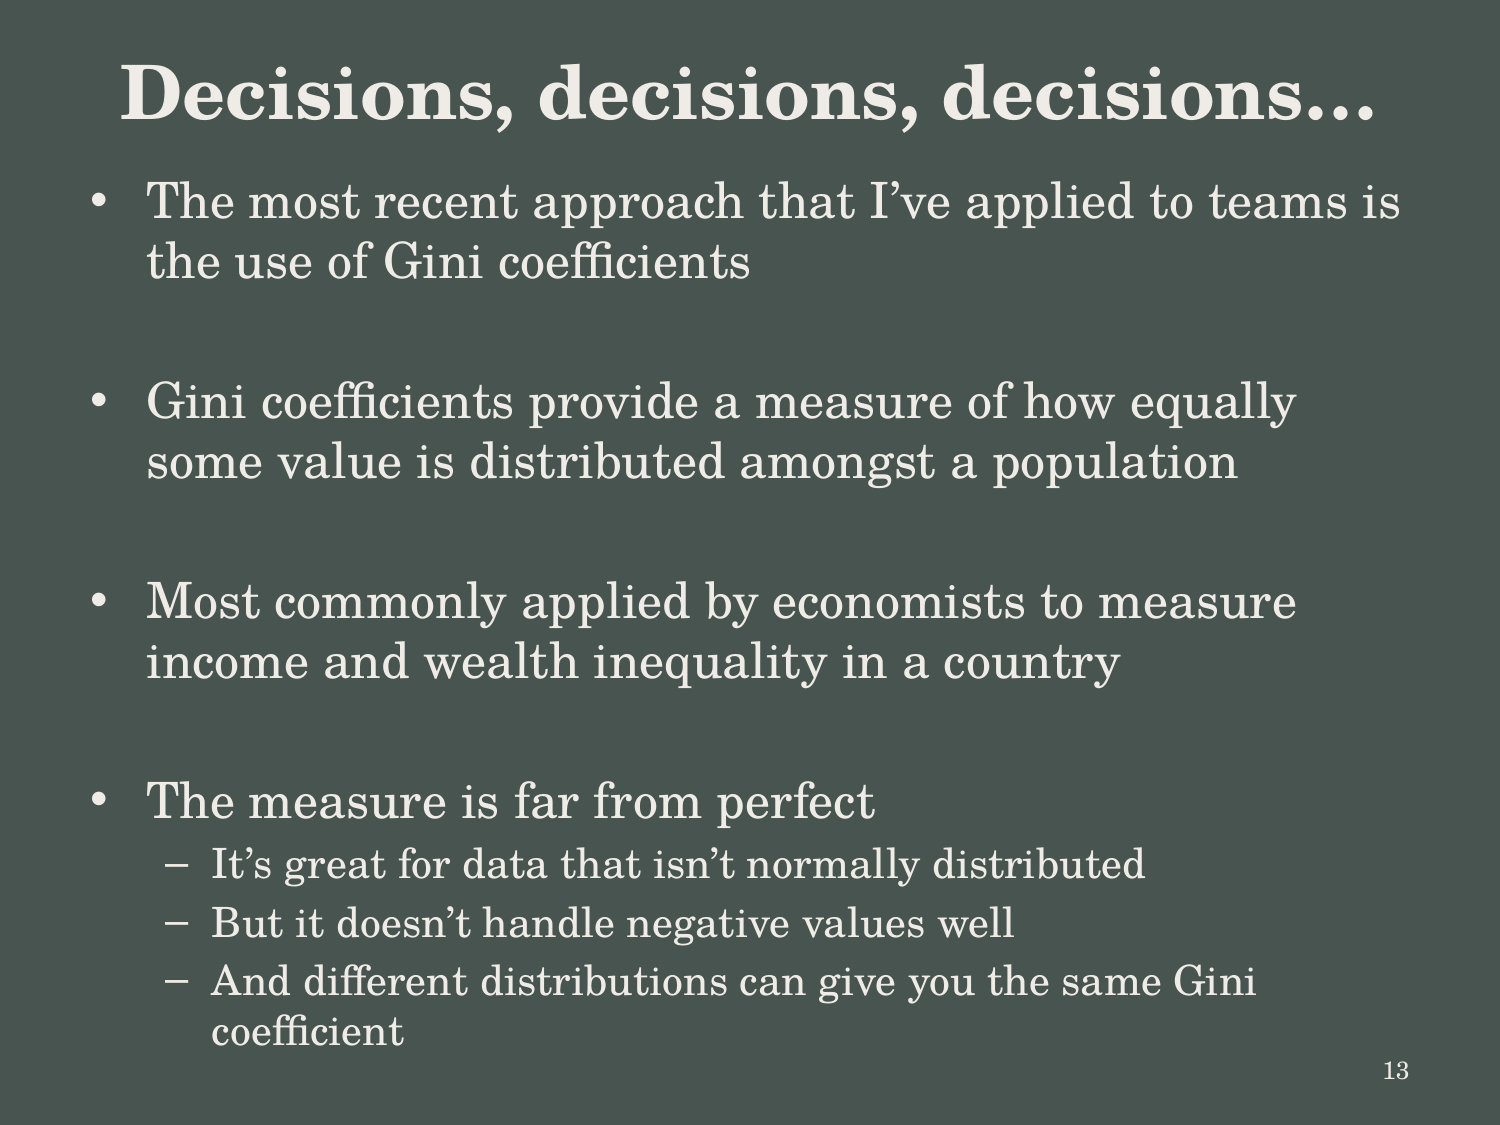

# Decisions, decisions, decisions…
The most recent approach that I’ve applied to teams is the use of Gini coefficients

Gini coefficients provide a measure of how equally some value is distributed amongst a population

Most commonly applied by economists to measure income and wealth inequality in a country

The measure is far from perfect
It’s great for data that isn’t normally distributed
But it doesn’t handle negative values well
And different distributions can give you the same Gini coefficient
13